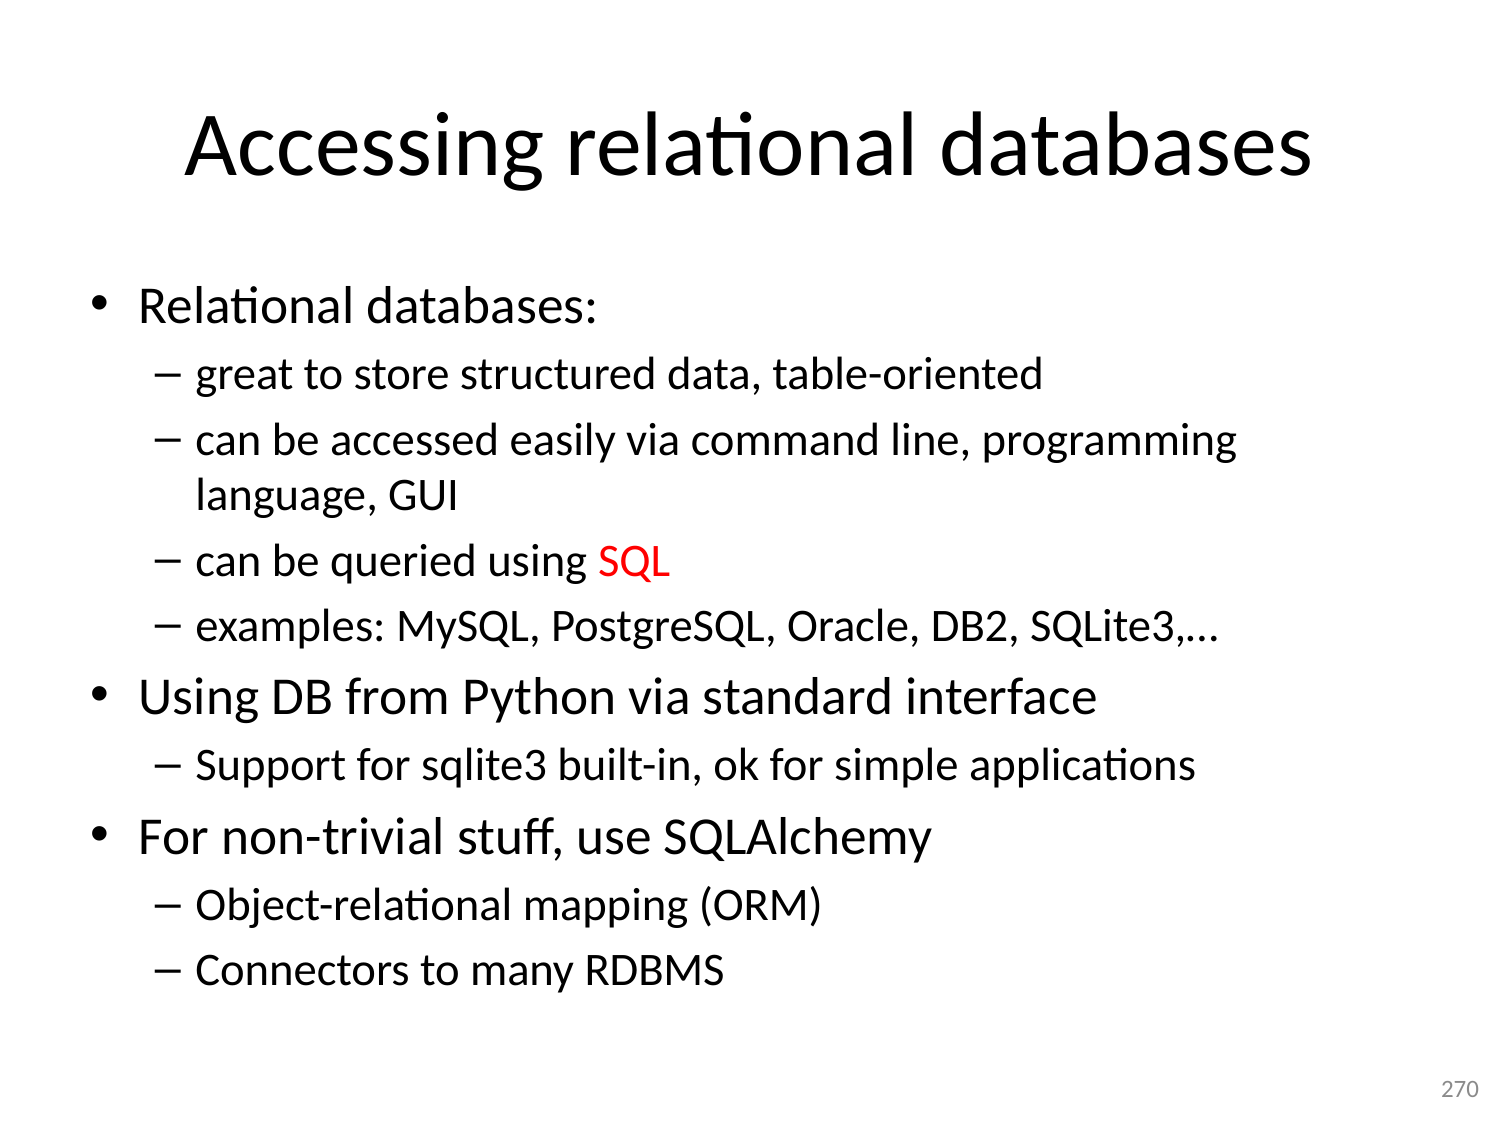

# Accessing relational databases
Relational databases:
great to store structured data, table-oriented
can be accessed easily via command line, programming language, GUI
can be queried using SQL
examples: MySQL, PostgreSQL, Oracle, DB2, SQLite3,…
Using DB from Python via standard interface
Support for sqlite3 built-in, ok for simple applications
For non-trivial stuff, use SQLAlchemy
Object-relational mapping (ORM)
Connectors to many RDBMS

270